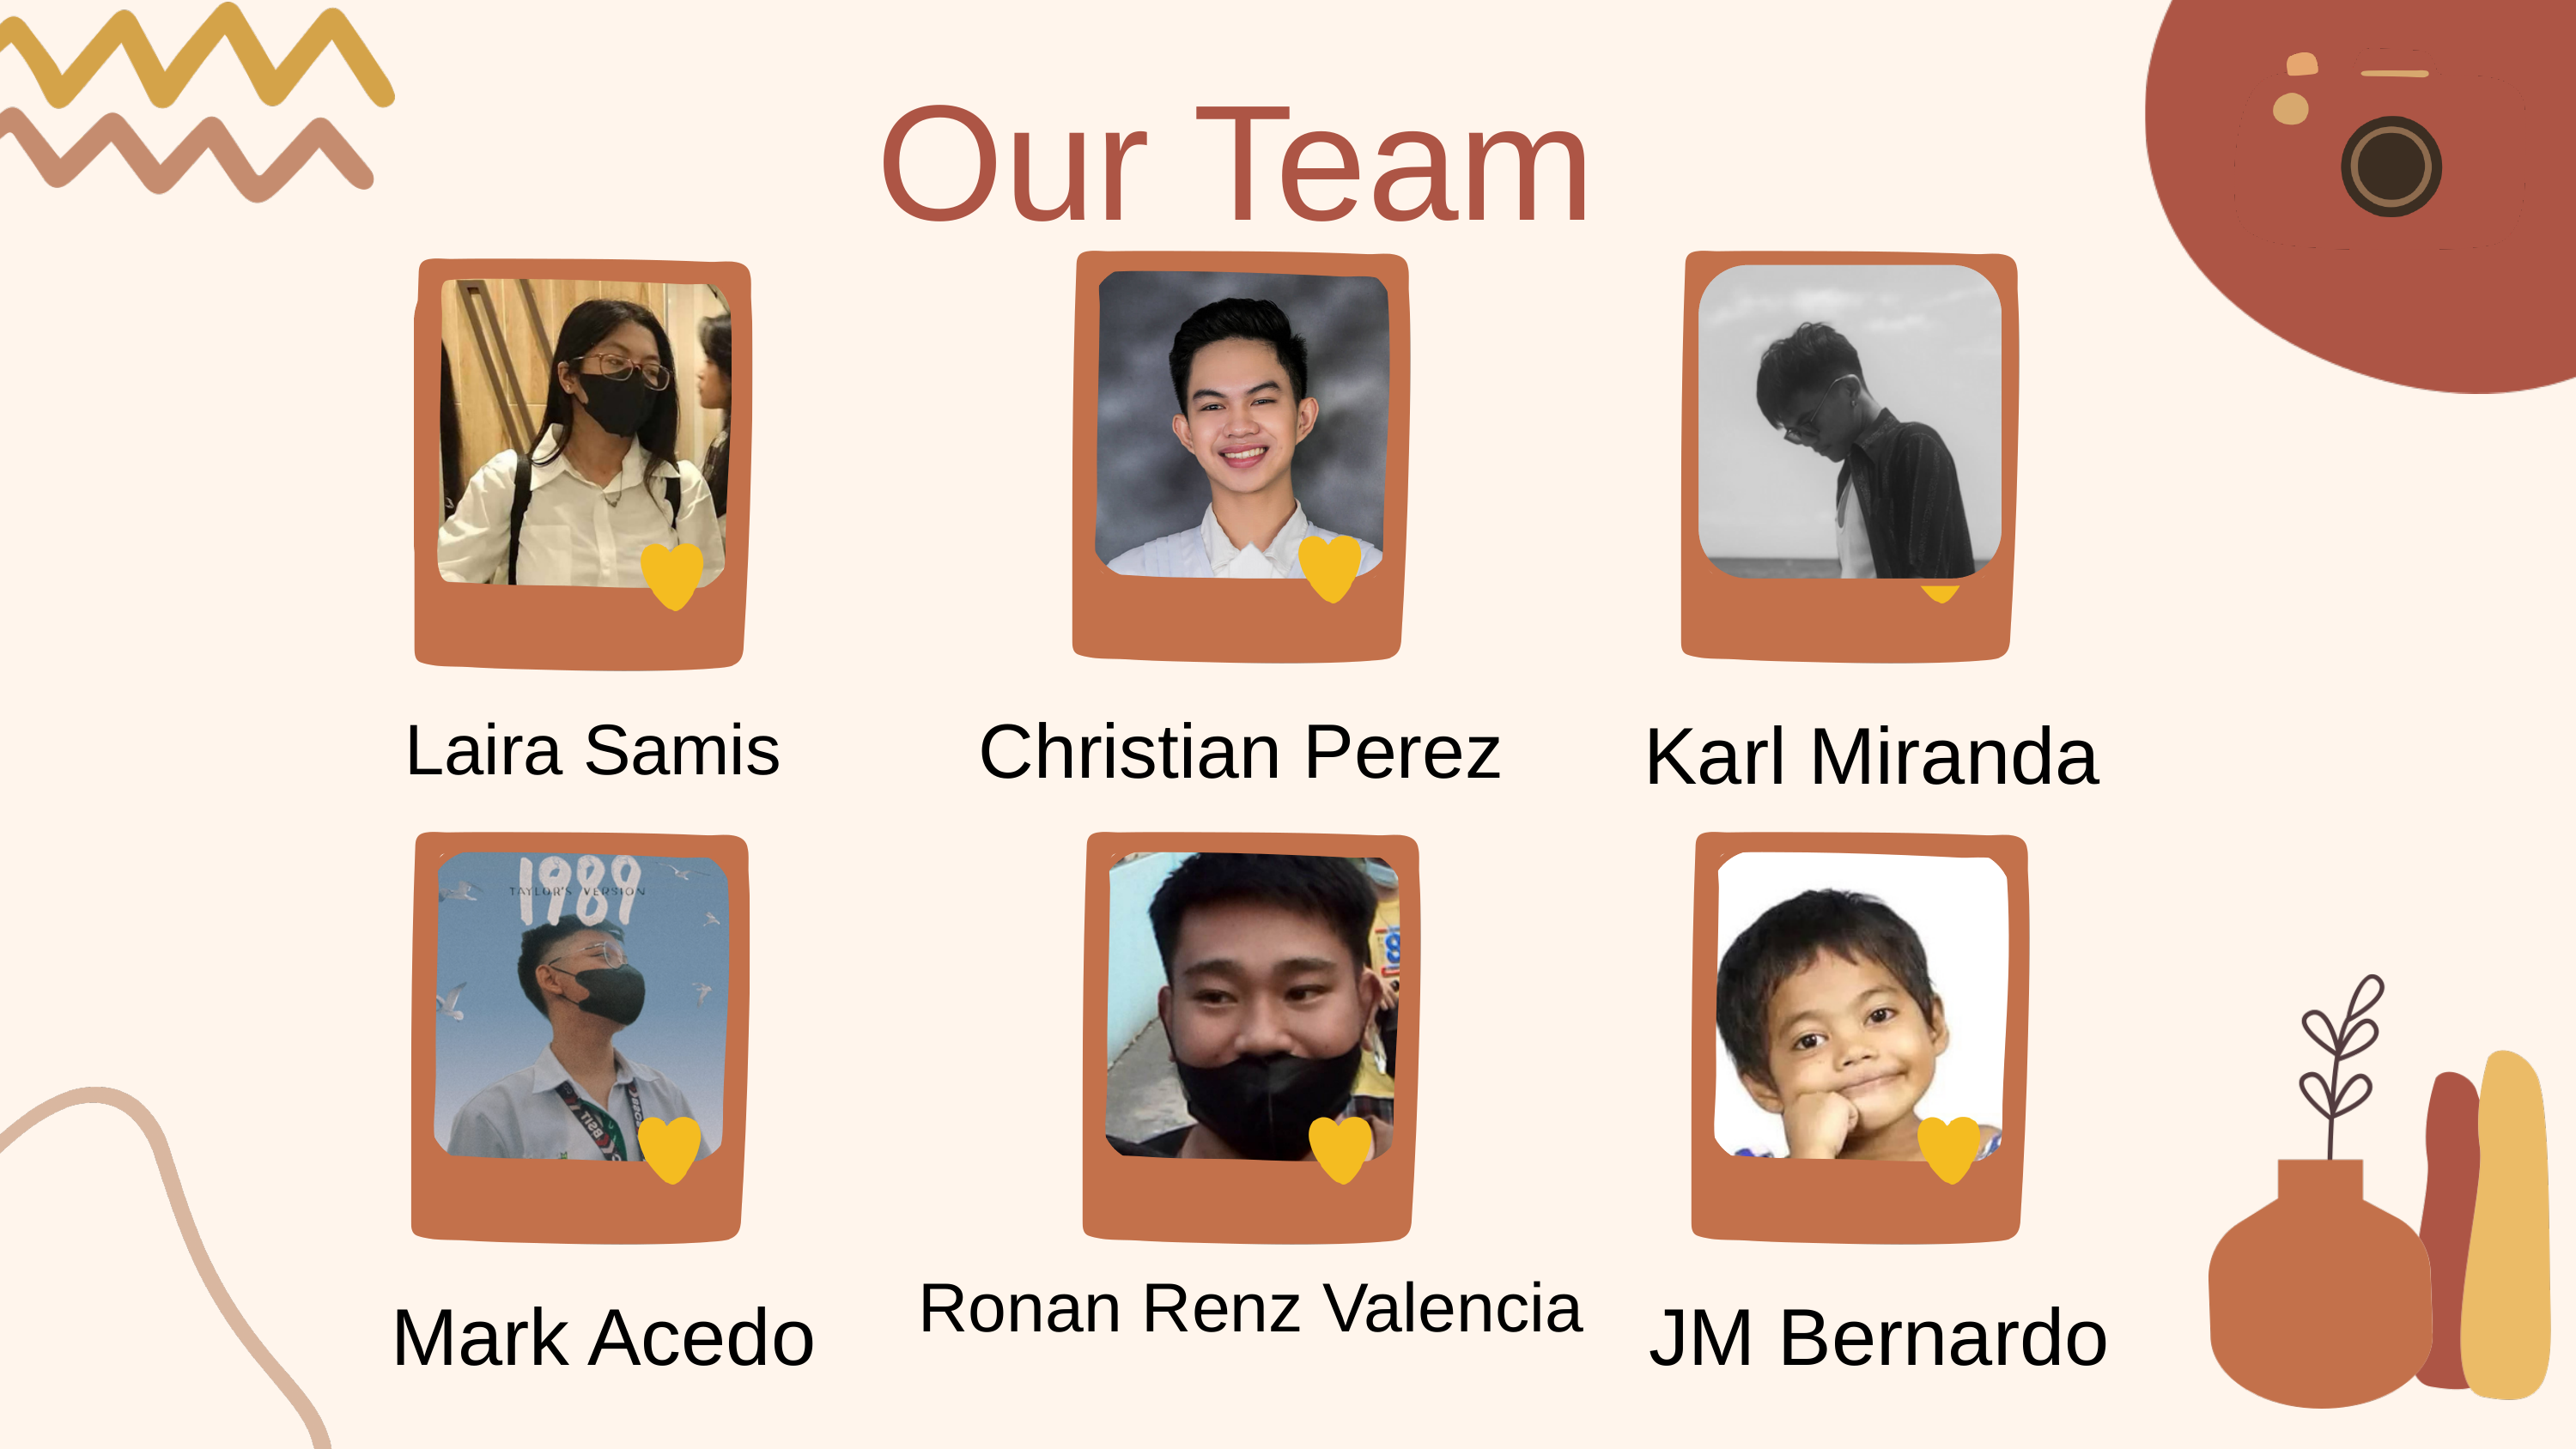

Our Team

Christian Perez
Karl Miranda
Laira Samis

Ronan Renz Valencia
Mark Acedo
JM Bernardo